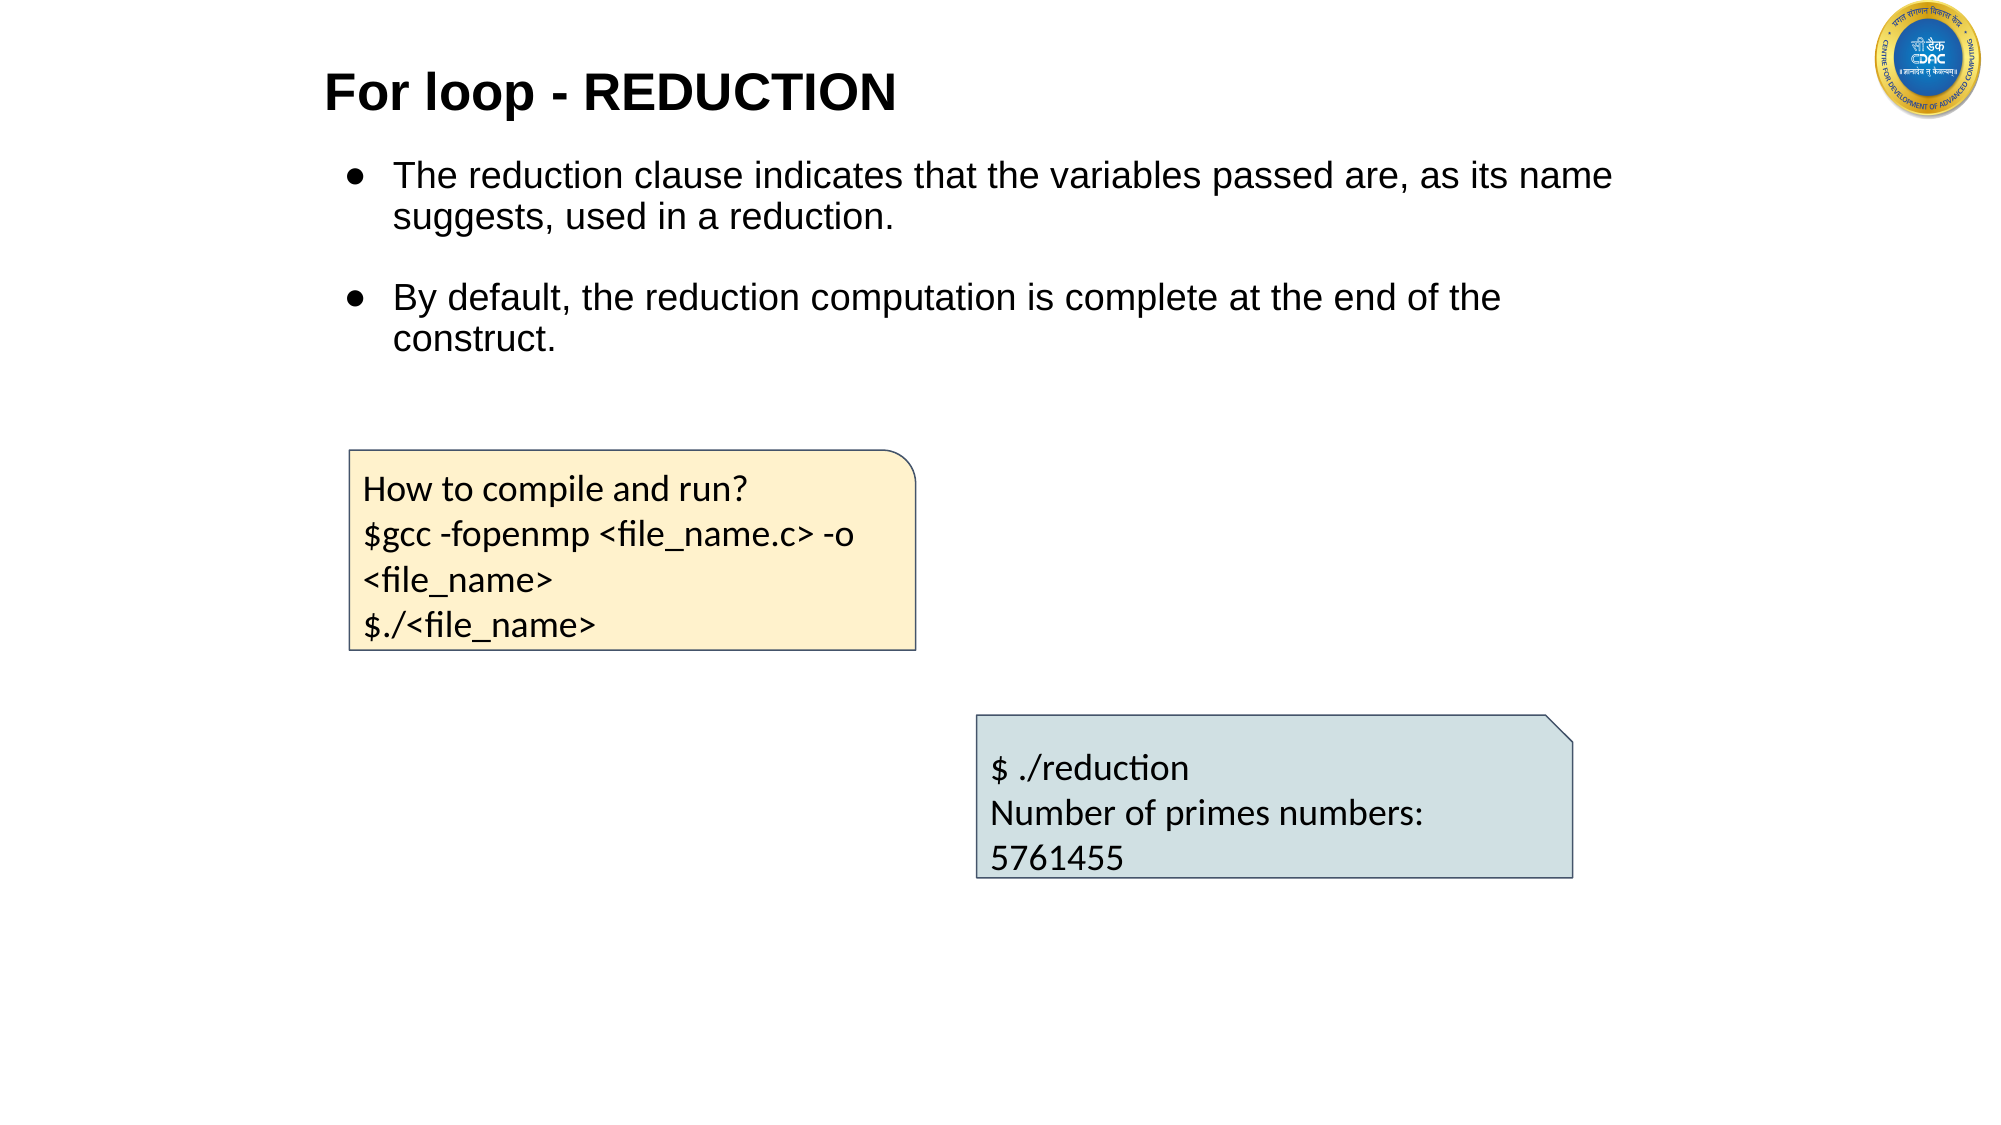

# For loop - REDUCTION
The reduction clause indicates that the variables passed are, as its name suggests, used in a reduction.

By default, the reduction computation is complete at the end of the construct.
How to compile and run?
$gcc -fopenmp <file_name.c> -o <file_name>
$./<file_name>
$ ./reduction
Number of primes numbers: 5761455